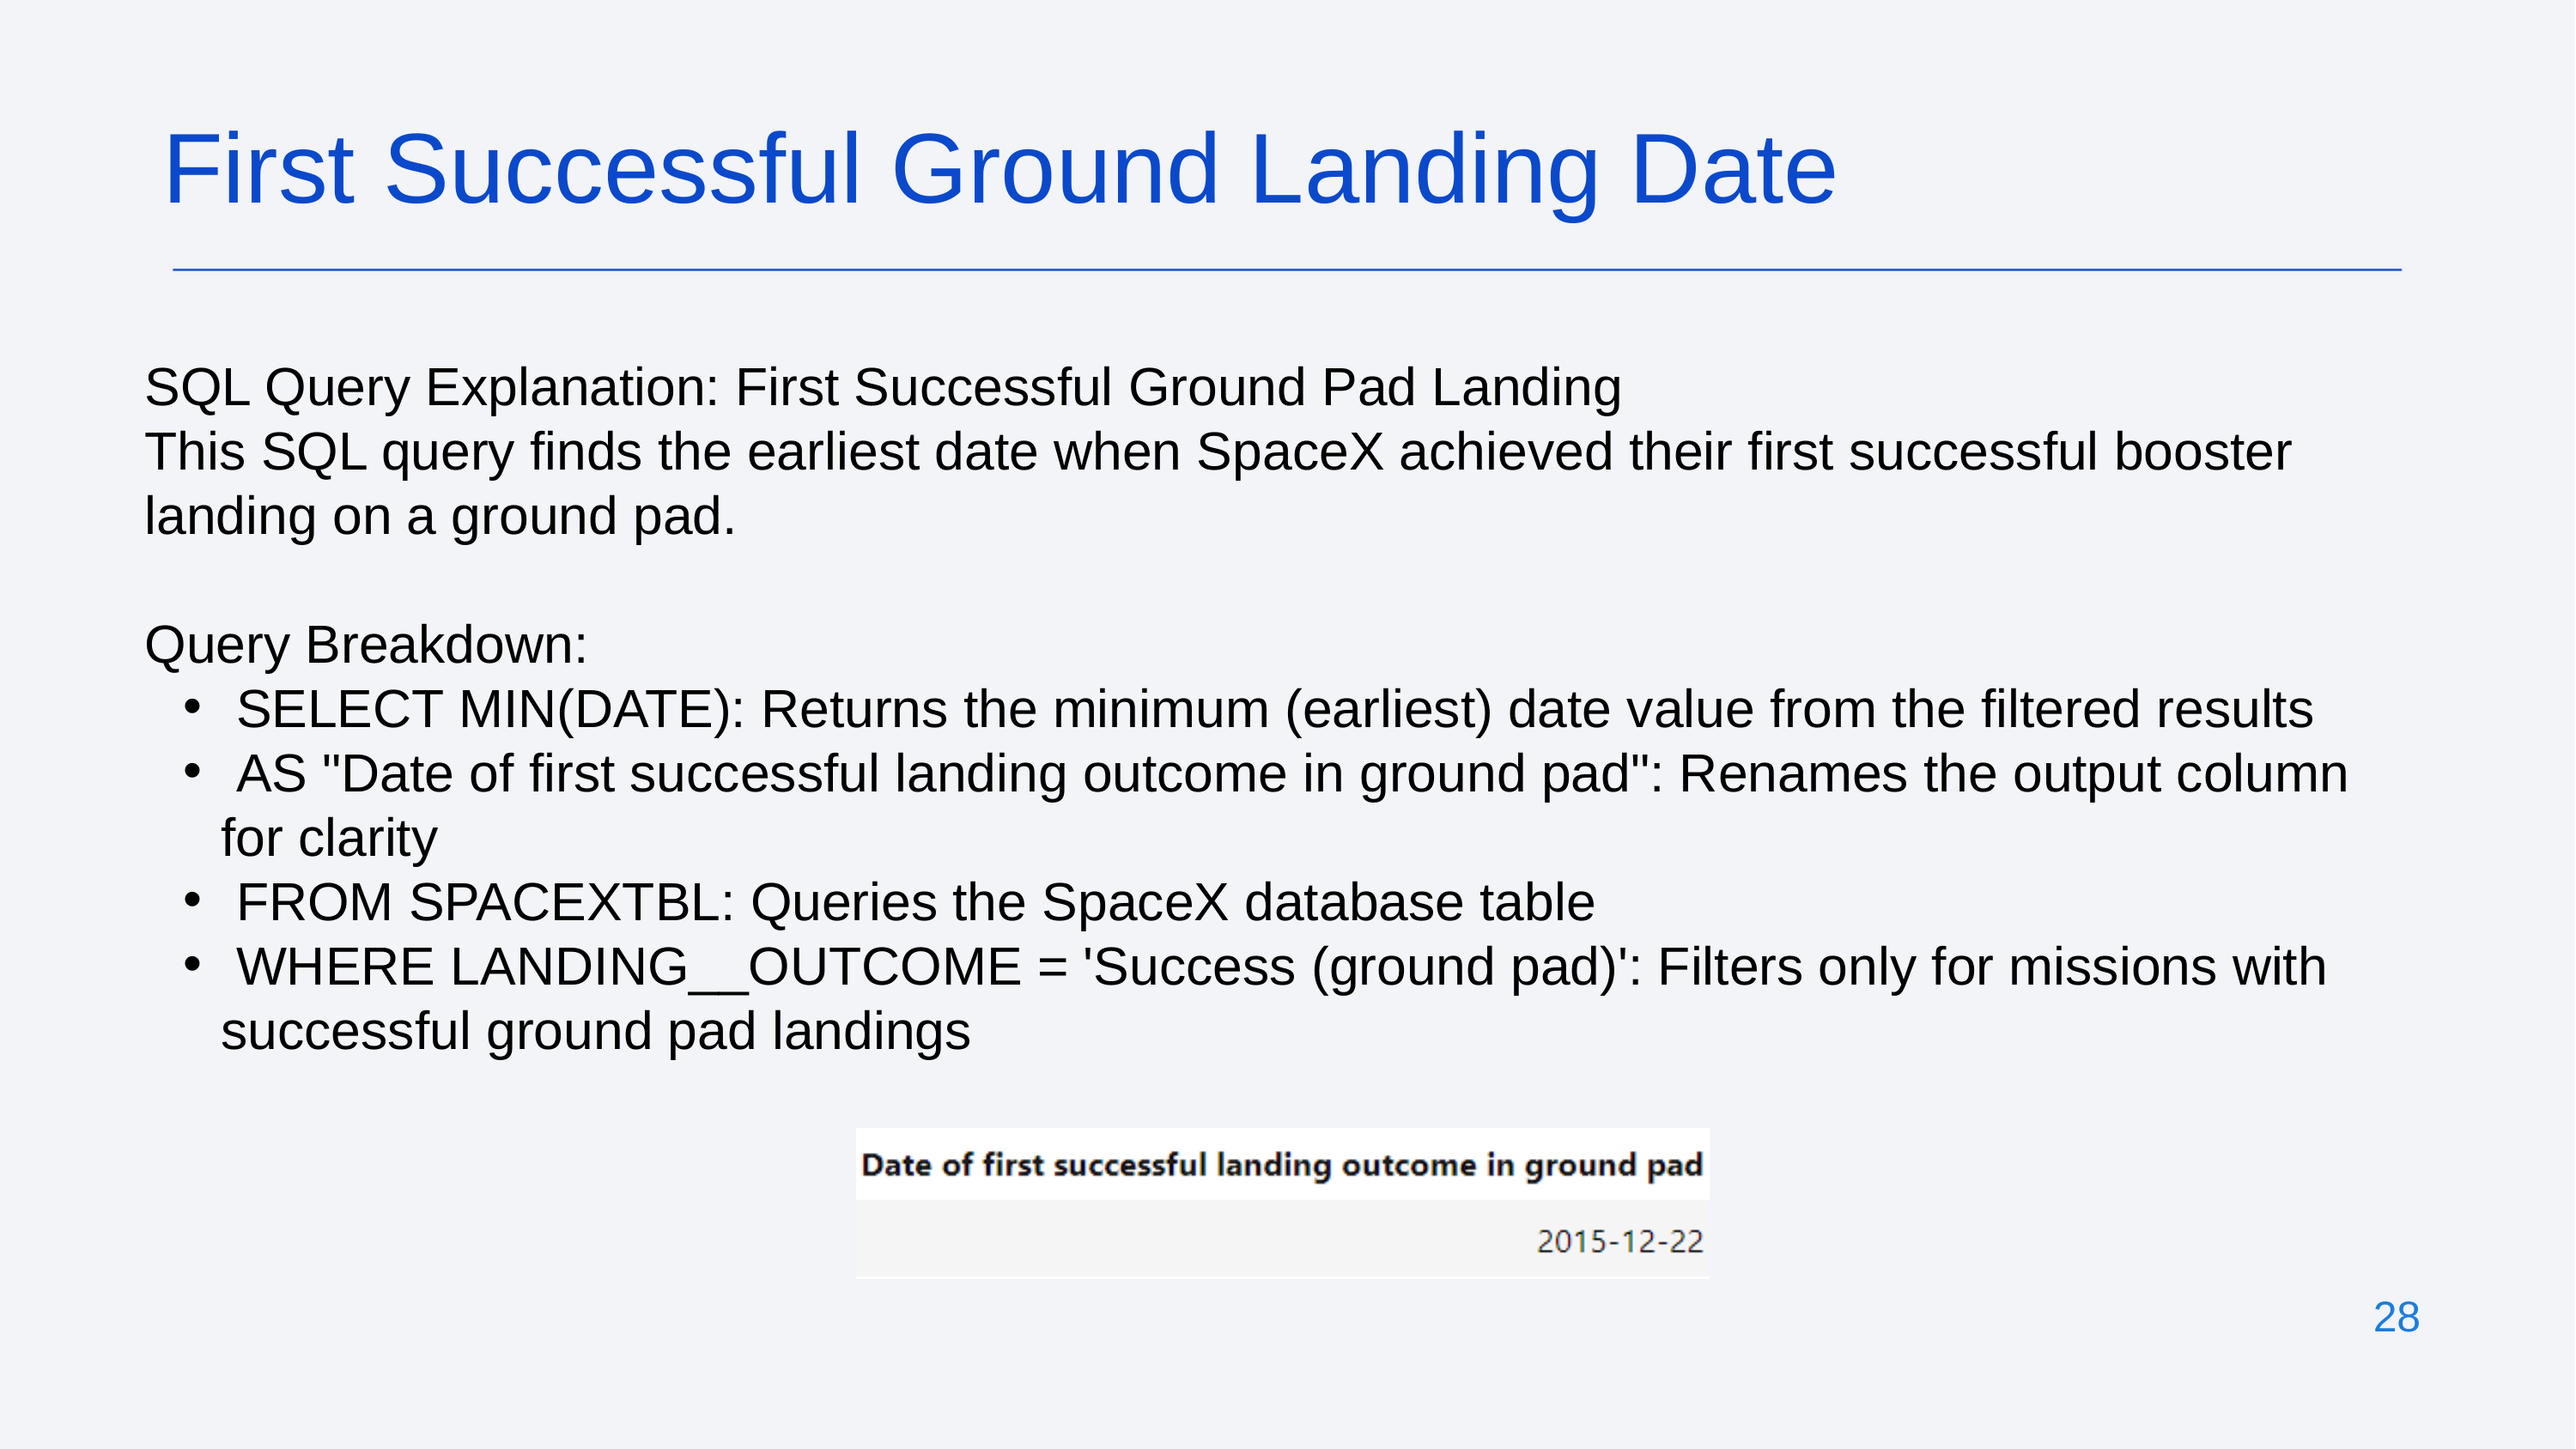

First Successful Ground Landing Date

SQL Query Explanation: First Successful Ground Pad Landing
This SQL query finds the earliest date when SpaceX achieved their first successful booster landing on a ground pad.

Query Breakdown:
 SELECT MIN(DATE): Returns the minimum (earliest) date value from the filtered results
 AS "Date of first successful landing outcome in ground pad": Renames the output column for clarity
 FROM SPACEXTBL: Queries the SpaceX database table
 WHERE LANDING__OUTCOME = 'Success (ground pad)': Filters only for missions with successful ground pad landings

28